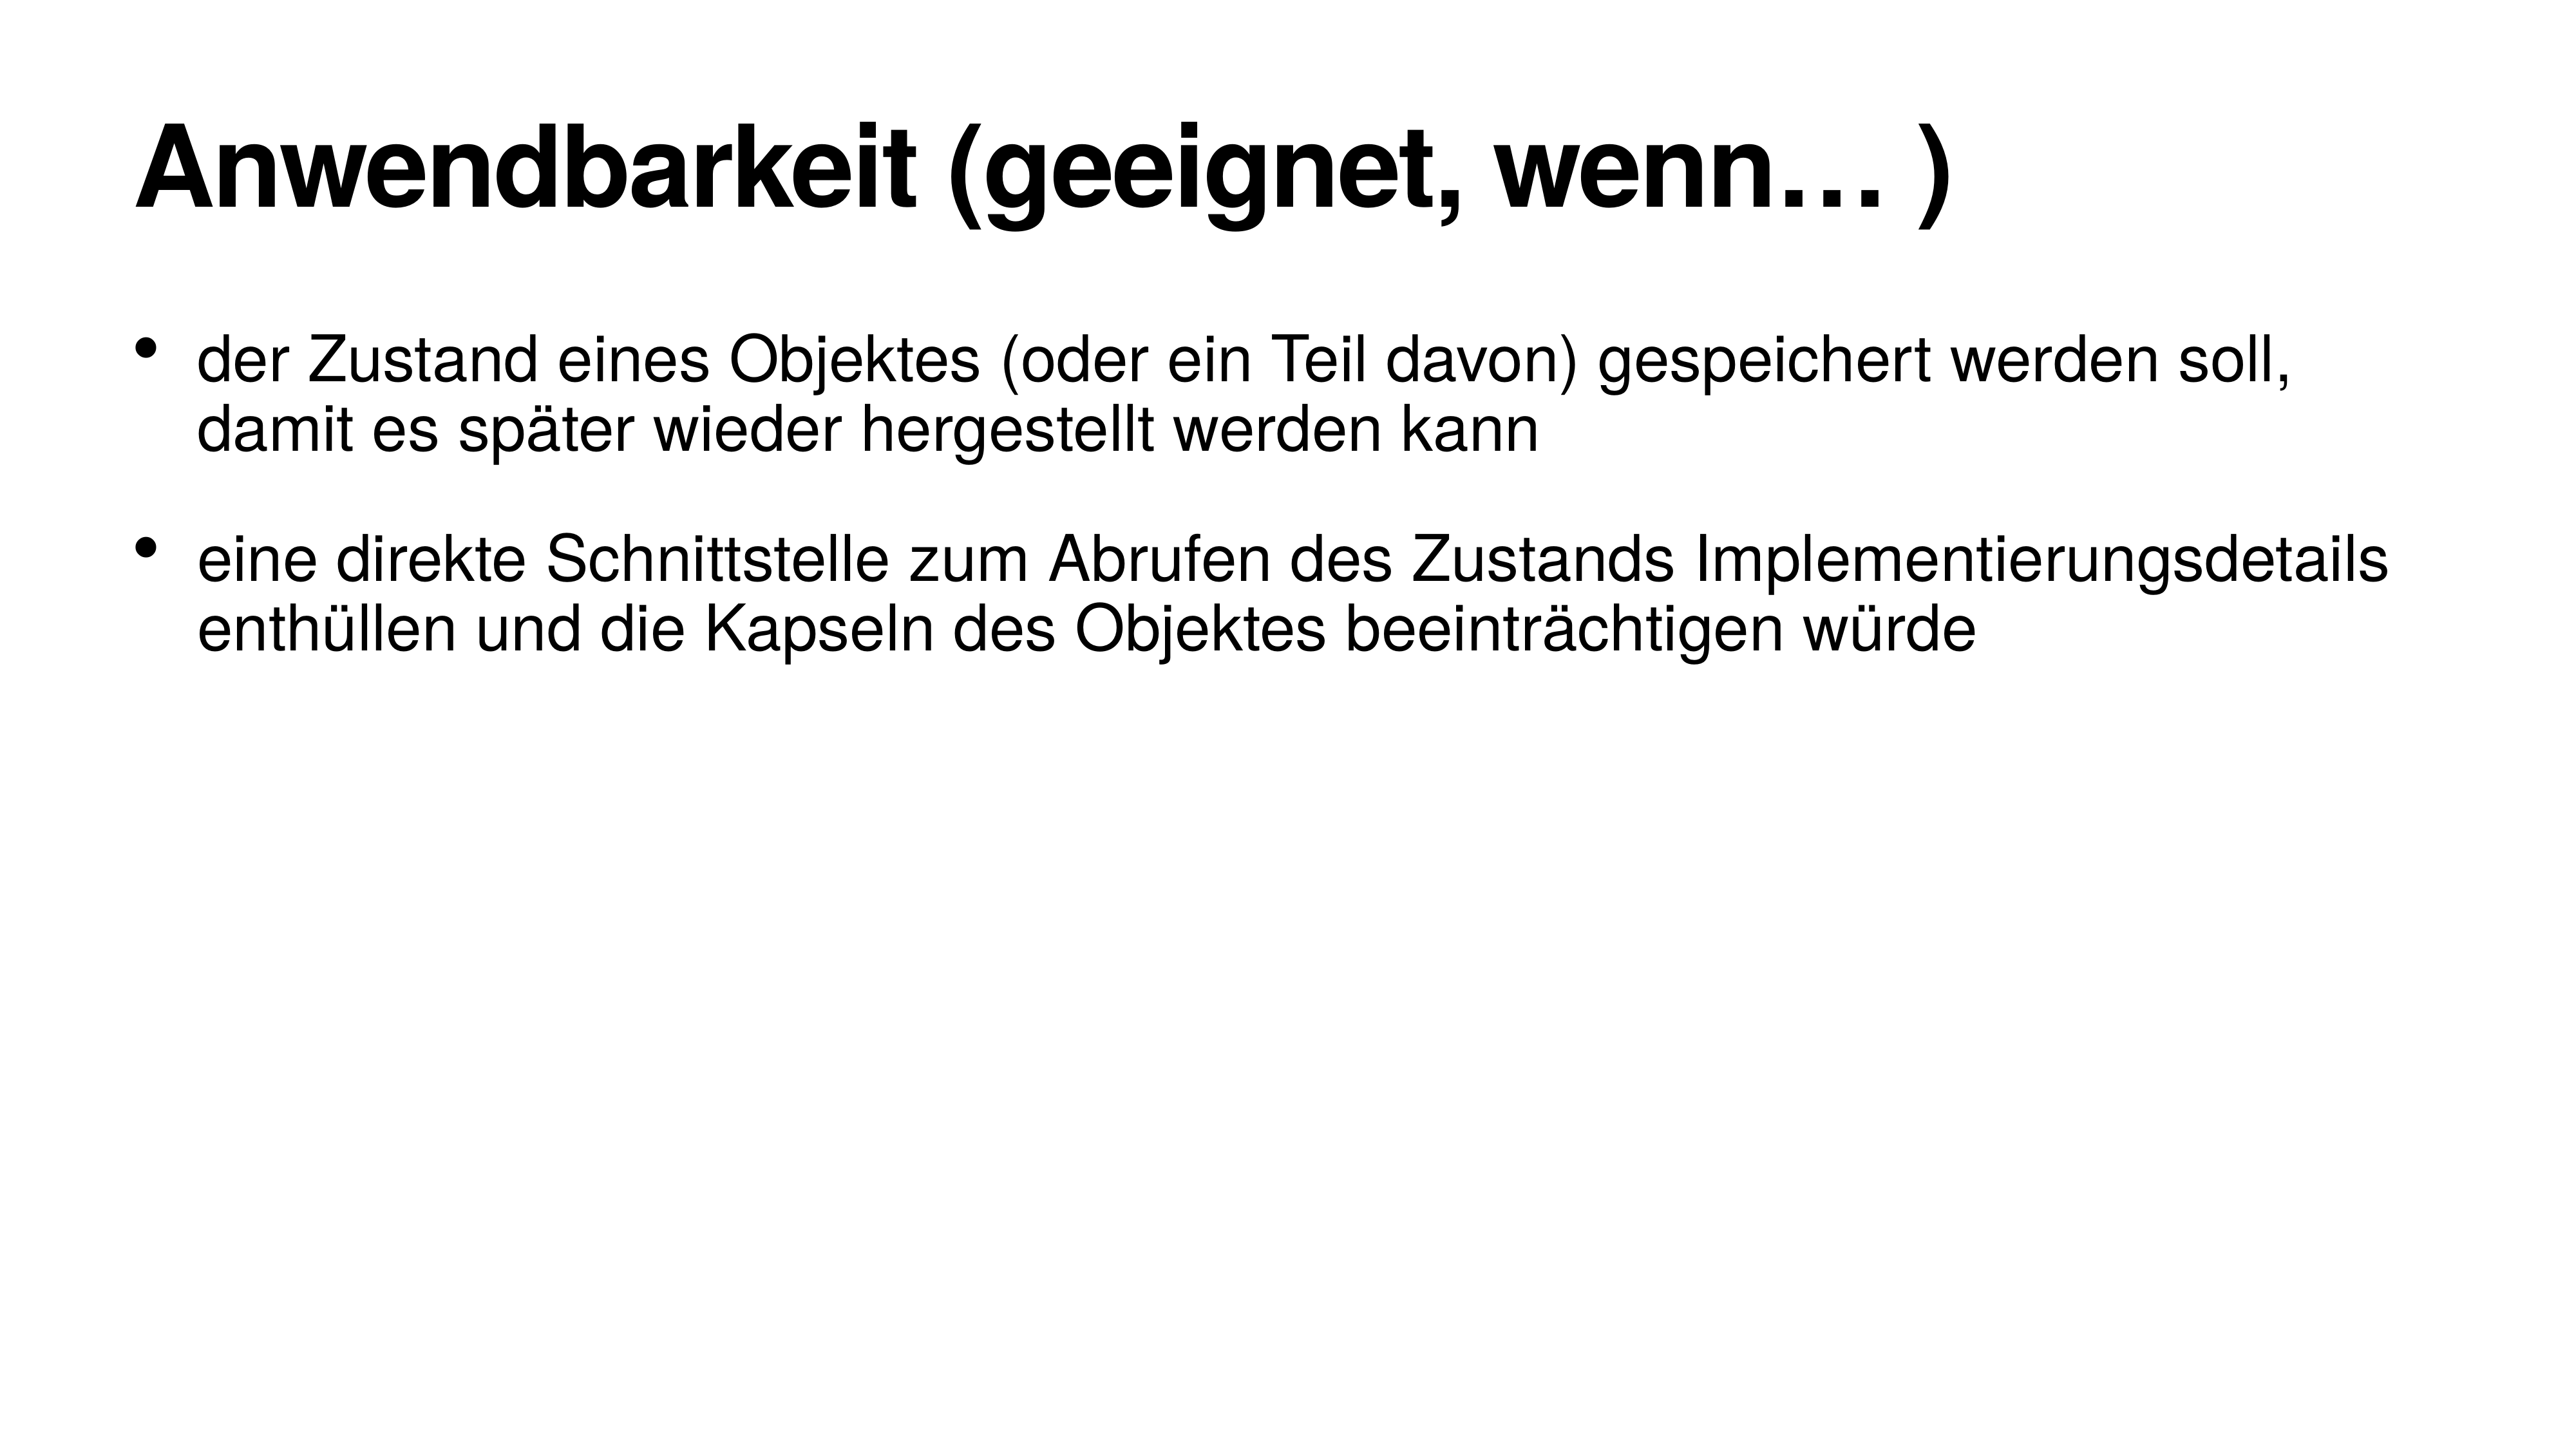

# Anwendbarkeit (geeignet, wenn… )
der Zustand eines Objektes (oder ein Teil davon) gespeichert werden soll, damit es später wieder hergestellt werden kann
eine direkte Schnittstelle zum Abrufen des Zustands Implementierungsdetails enthüllen und die Kapseln des Objektes beeinträchtigen würde